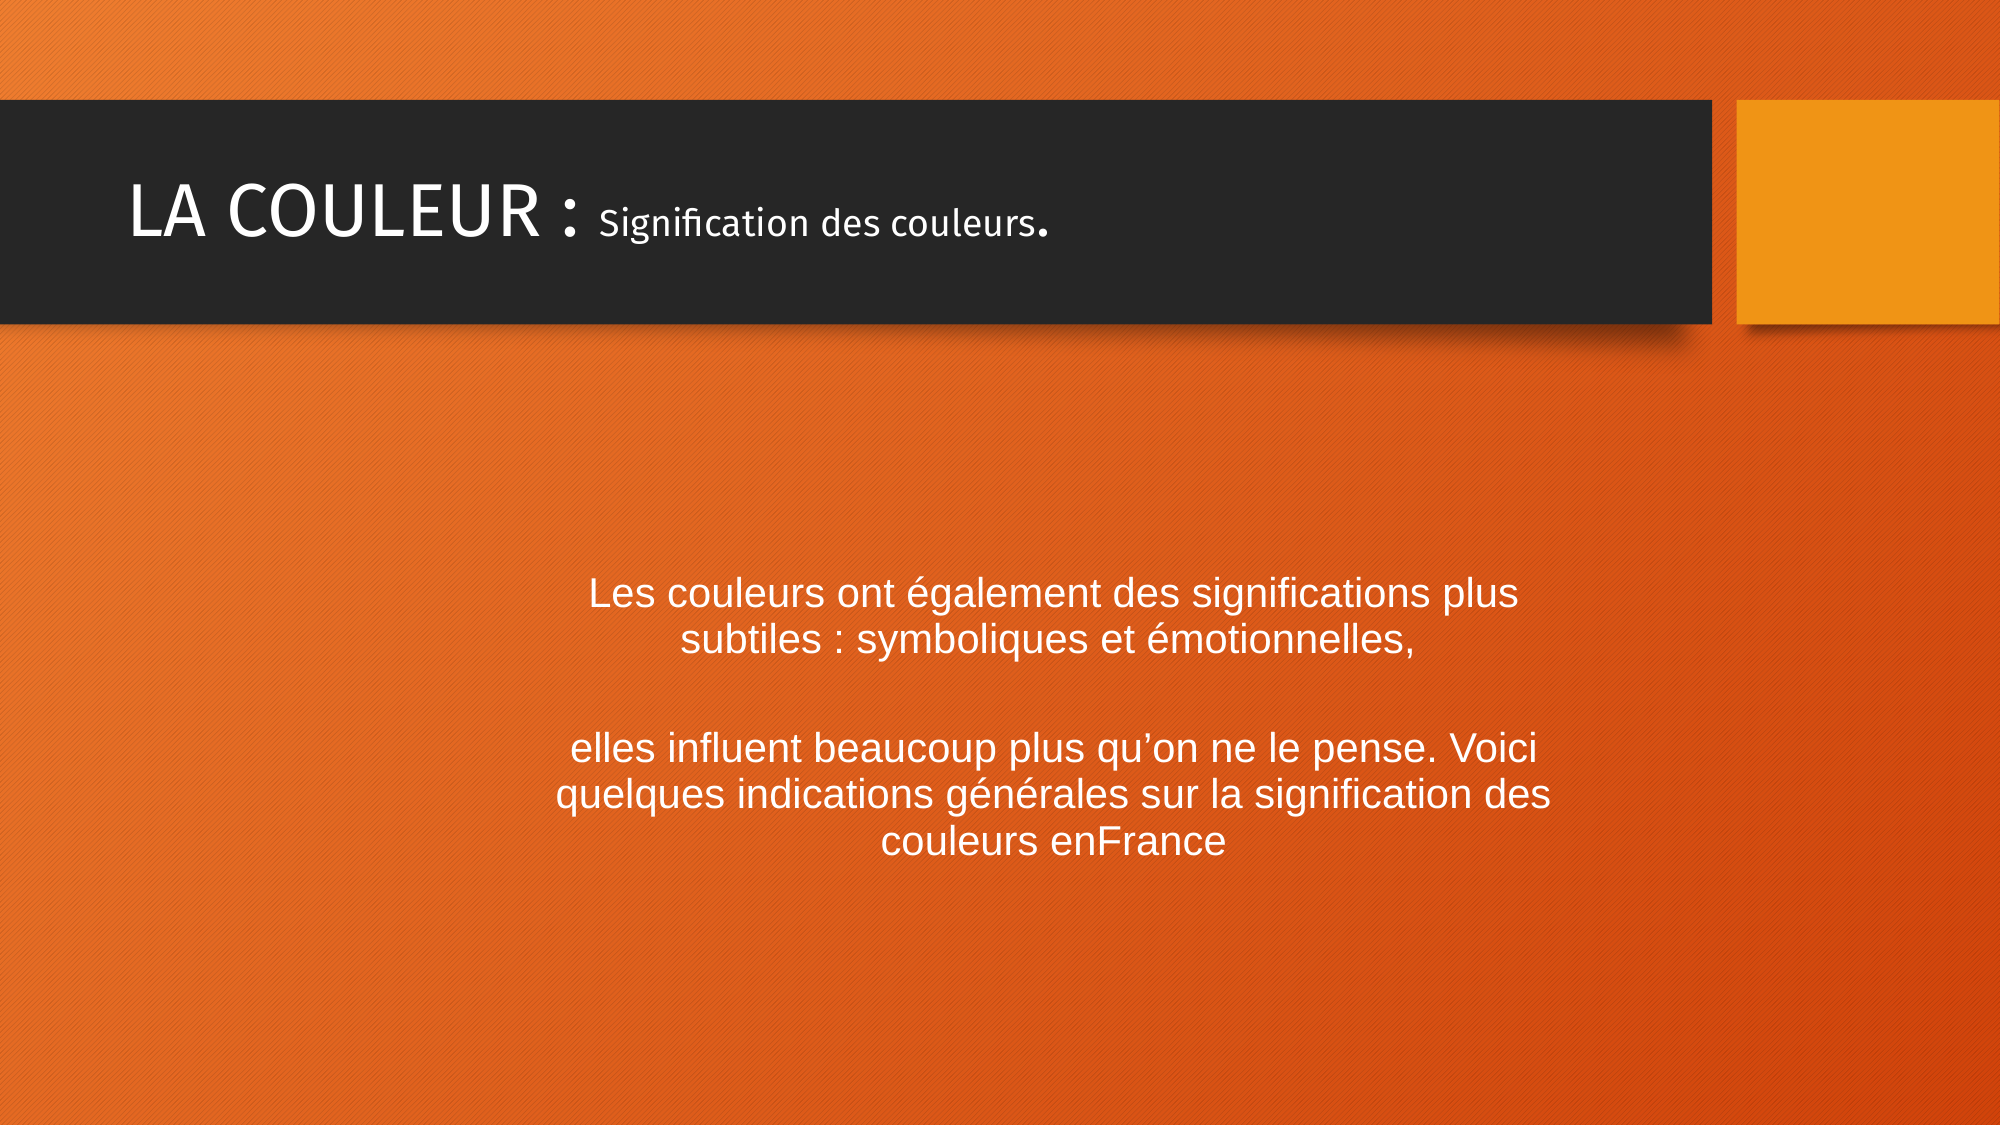

# LA COULEUR : Signification des couleurs.
Les couleurs ont également des significations plus subtiles : symboliques et émotionnelles,
elles influent beaucoup plus qu’on ne le pense. Voici quelques indications générales sur la signification des couleurs enFrance